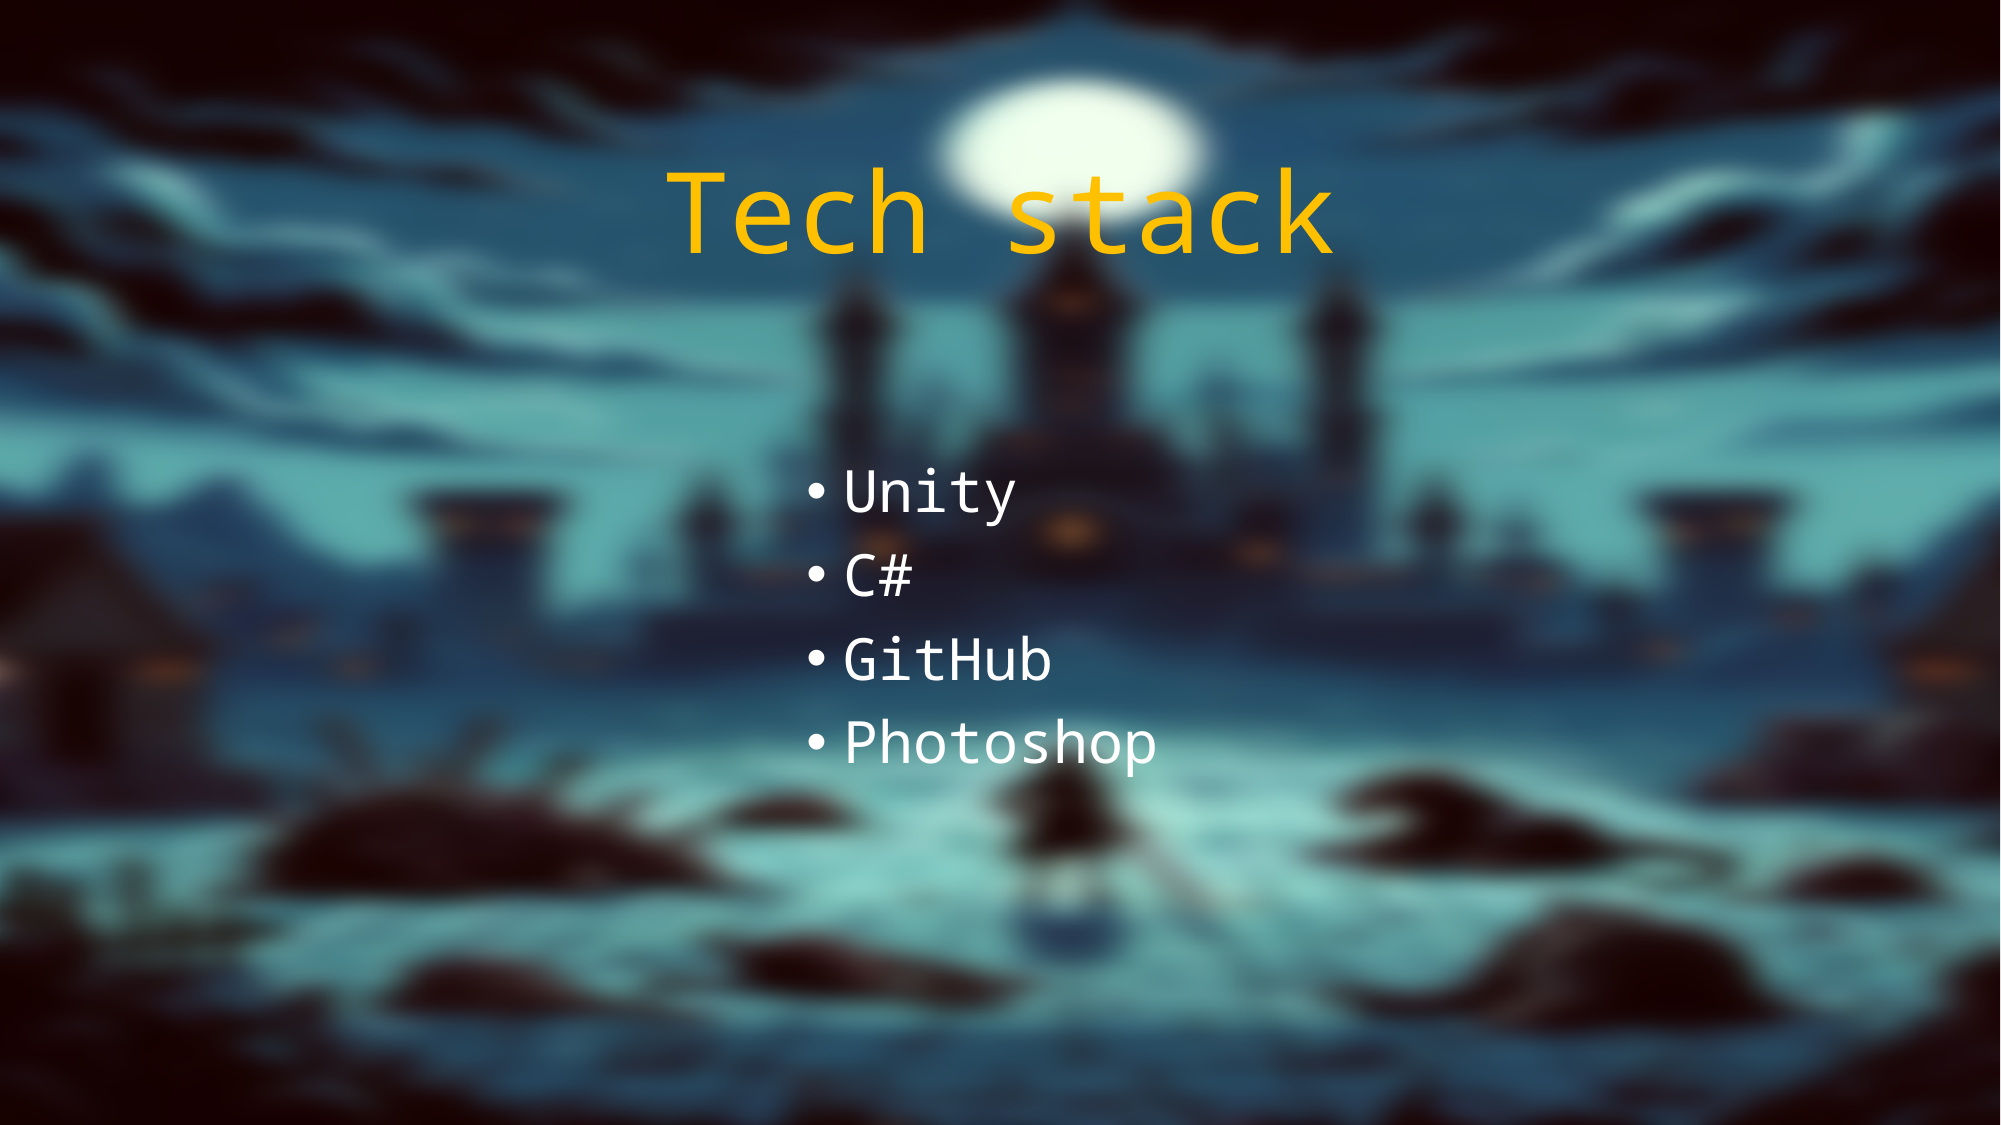

# Tech stack
Unity
C#
GitHub
Photoshop